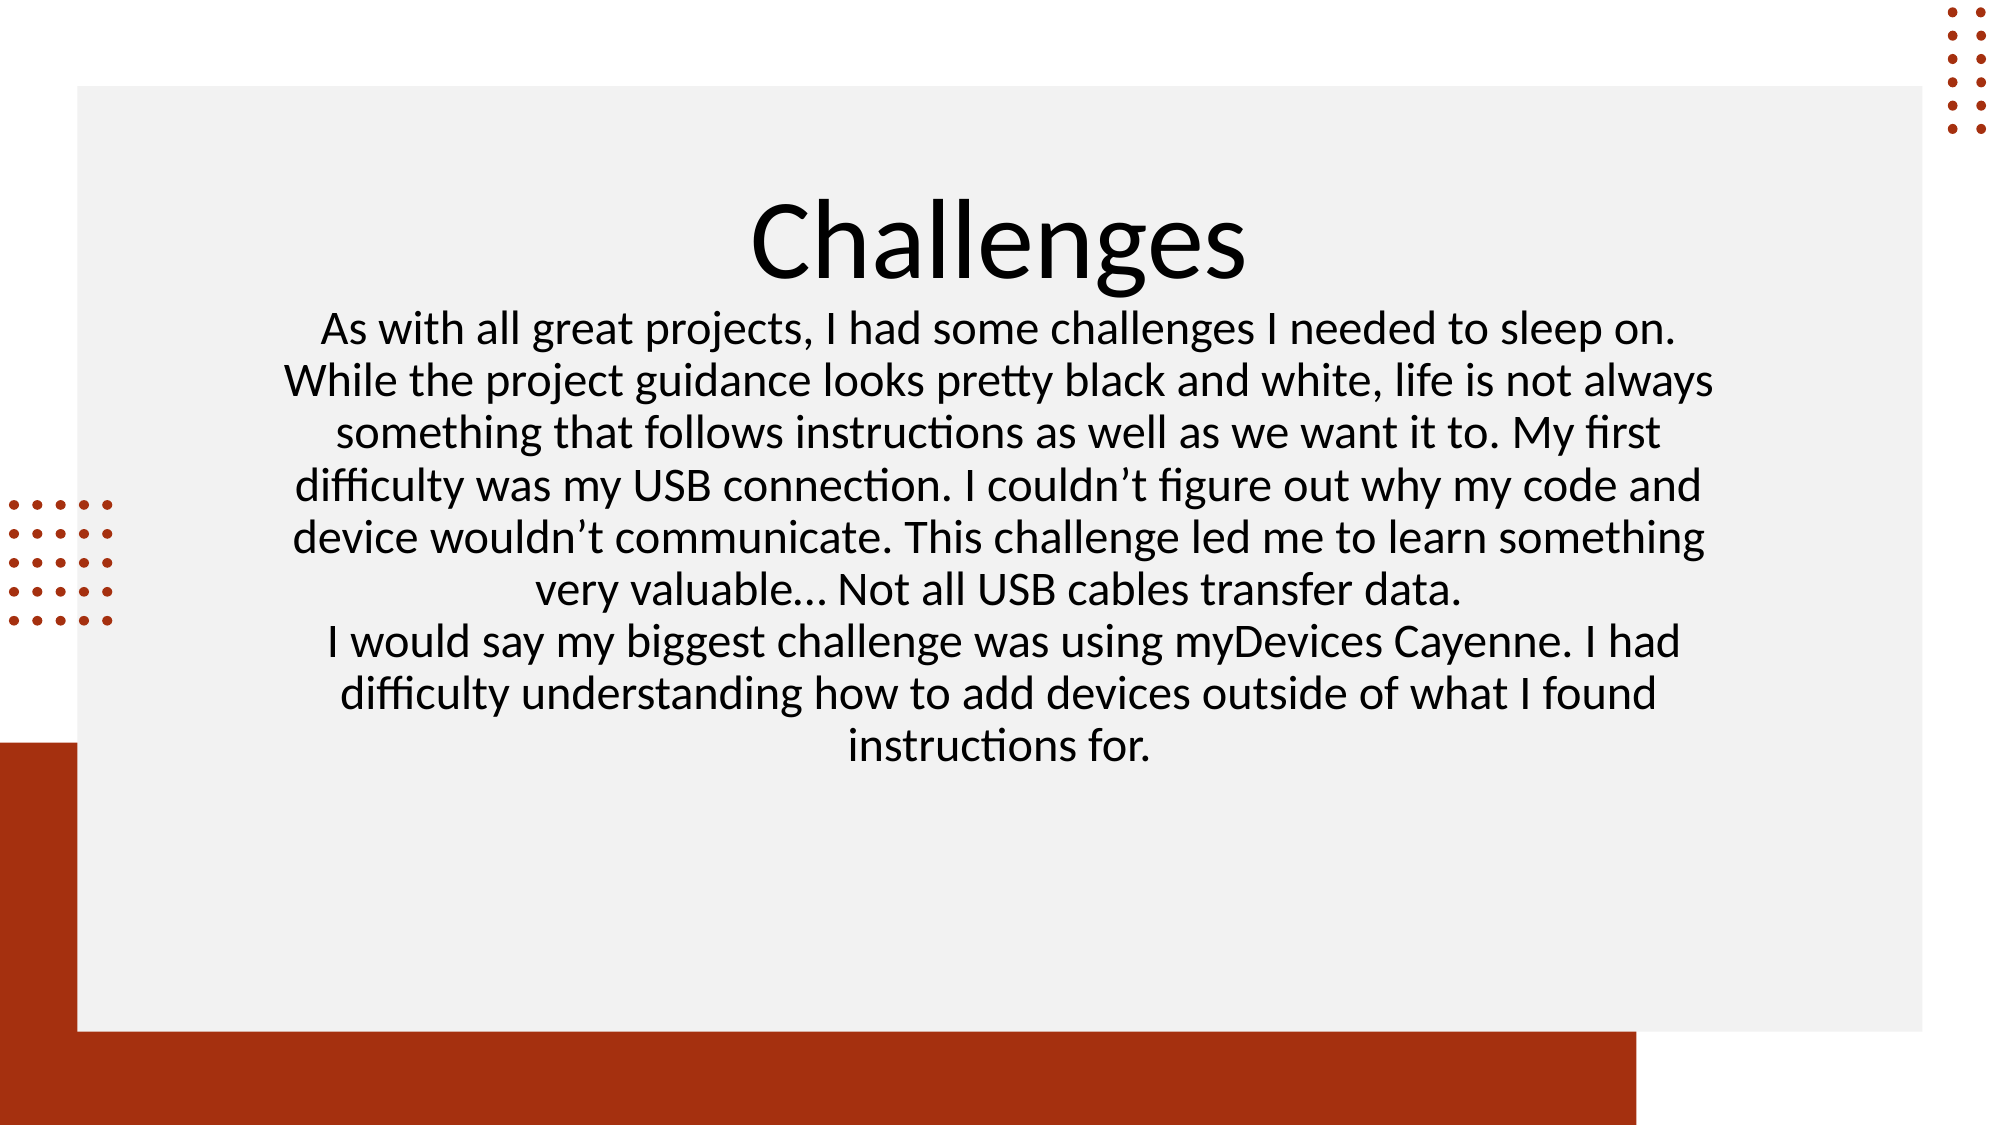

# Challenges As with all great projects, I had some challenges I needed to sleep on. While the project guidance looks pretty black and white, life is not always something that follows instructions as well as we want it to. My first difficulty was my USB connection. I couldn’t figure out why my code and device wouldn’t communicate. This challenge led me to learn something very valuable… Not all USB cables transfer data. I would say my biggest challenge was using myDevices Cayenne. I had difficulty understanding how to add devices outside of what I found instructions for.